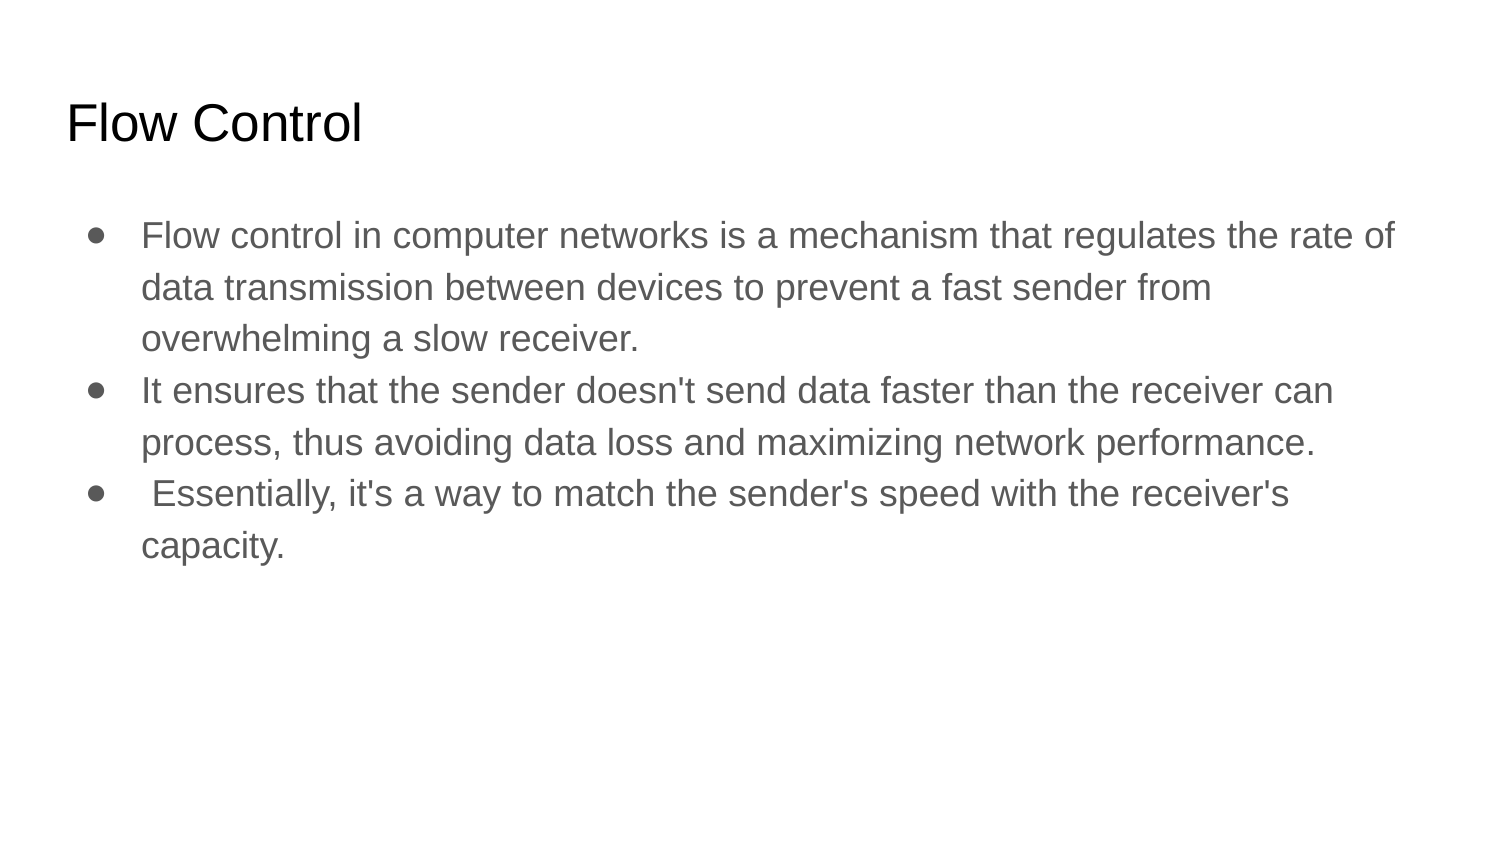

# Flow Control
Flow control in computer networks is a mechanism that regulates the rate of data transmission between devices to prevent a fast sender from overwhelming a slow receiver.
It ensures that the sender doesn't send data faster than the receiver can process, thus avoiding data loss and maximizing network performance.
 Essentially, it's a way to match the sender's speed with the receiver's capacity.